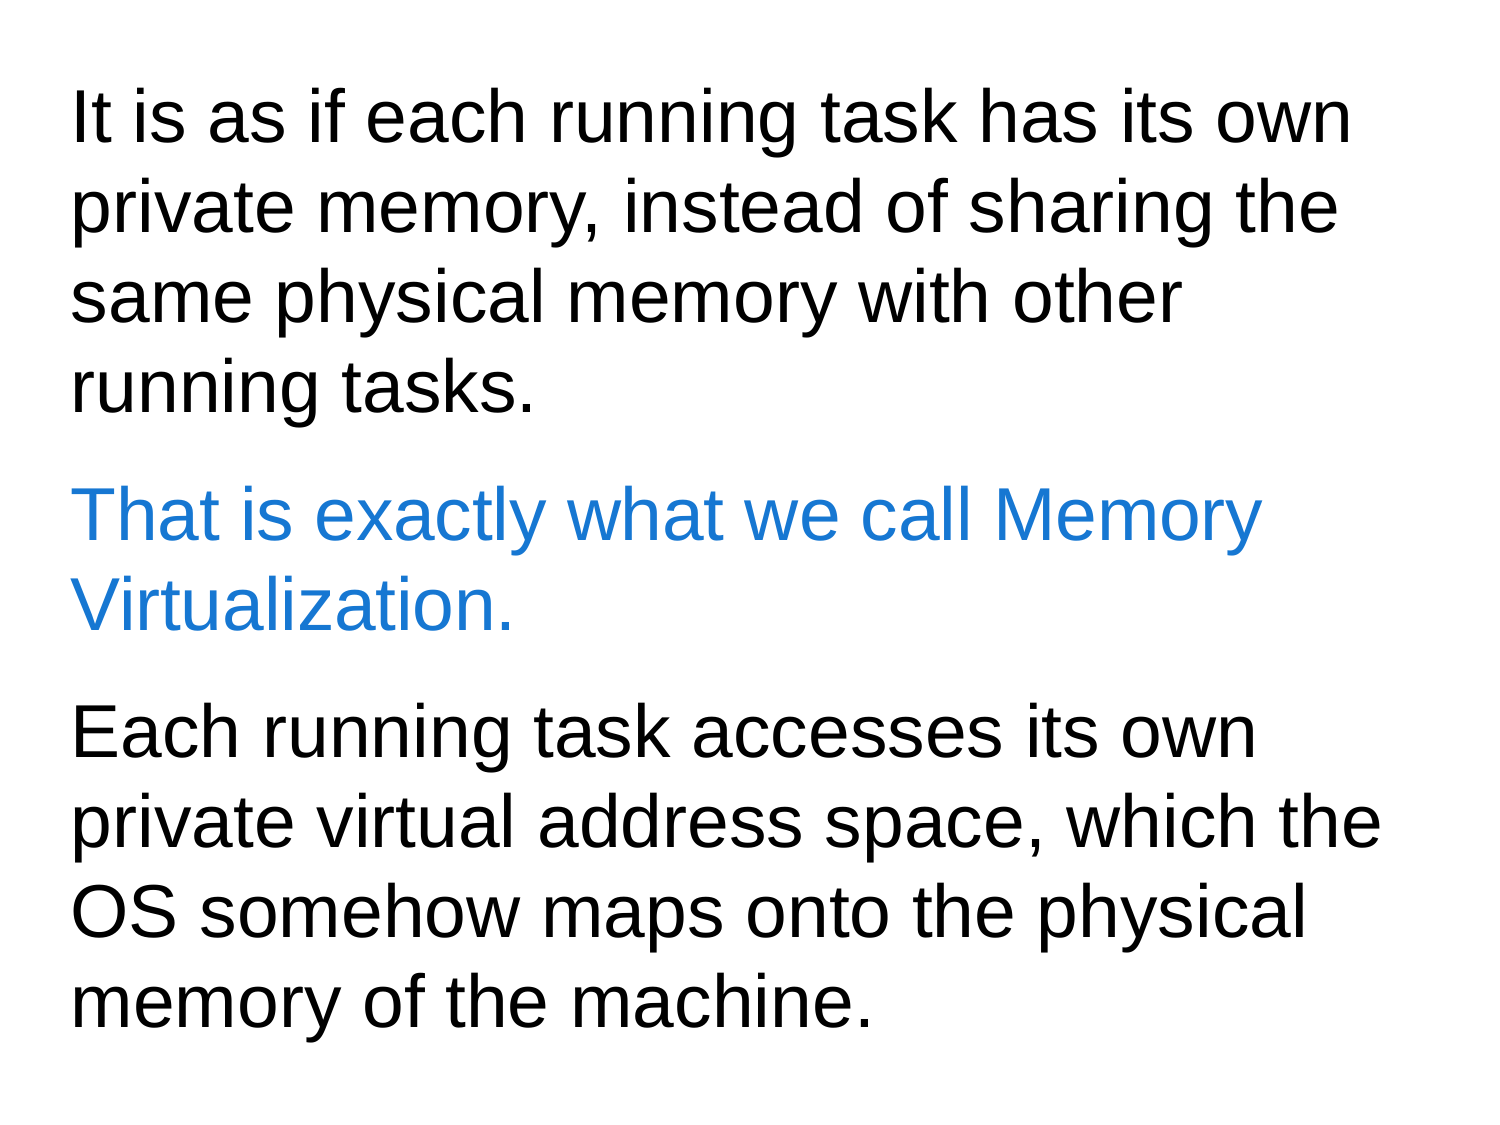

It is as if each running task has its own private memory, instead of sharing the same physical memory with other running tasks.
That is exactly what we call Memory Virtualization.
Each running task accesses its own private virtual address space, which the OS somehow maps onto the physical memory of the machine.